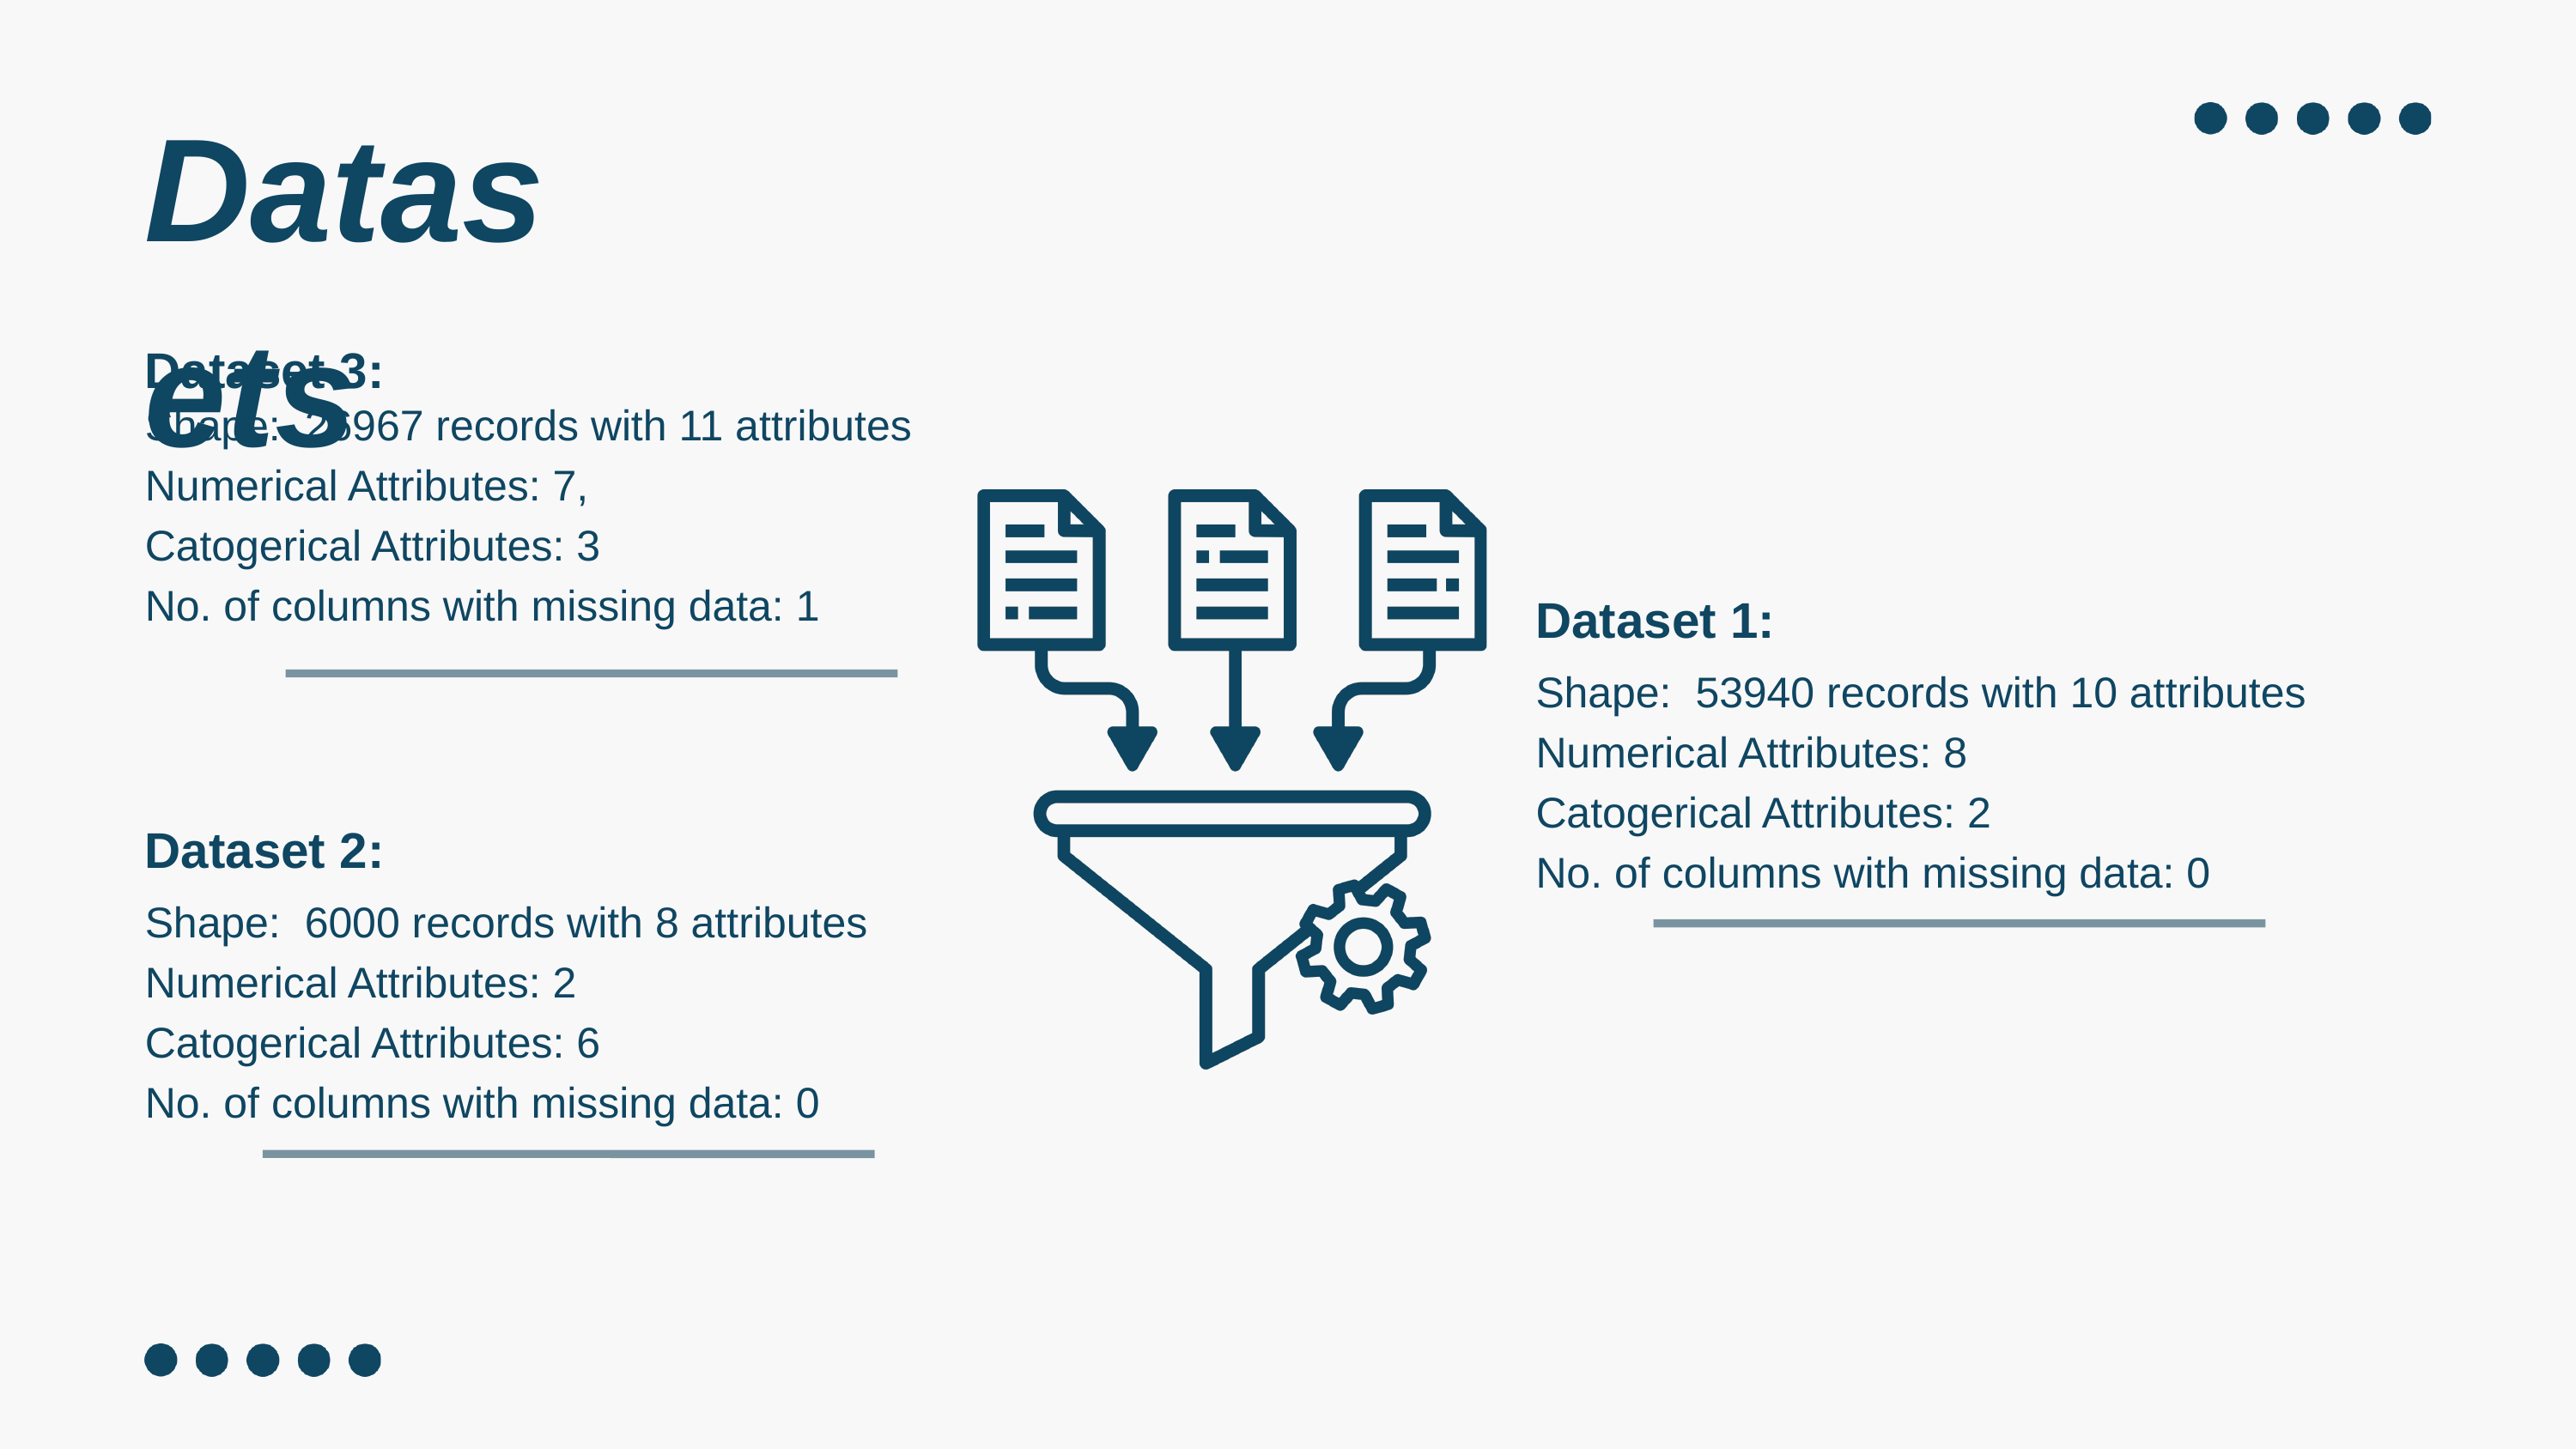

Datasets

Dataset 3:
Shape:  26967 records with 11 attributes
Numerical Attributes: 7,
Catogerical Attributes: 3
No. of columns with missing data: 1

Dataset 1:
Shape:  53940 records with 10 attributes
Numerical Attributes: 8
Catogerical Attributes: 2
No. of columns with missing data: 0

Dataset 2:
Shape:  6000 records with 8 attributes
Numerical Attributes: 2
Catogerical Attributes: 6
No. of columns with missing data: 0